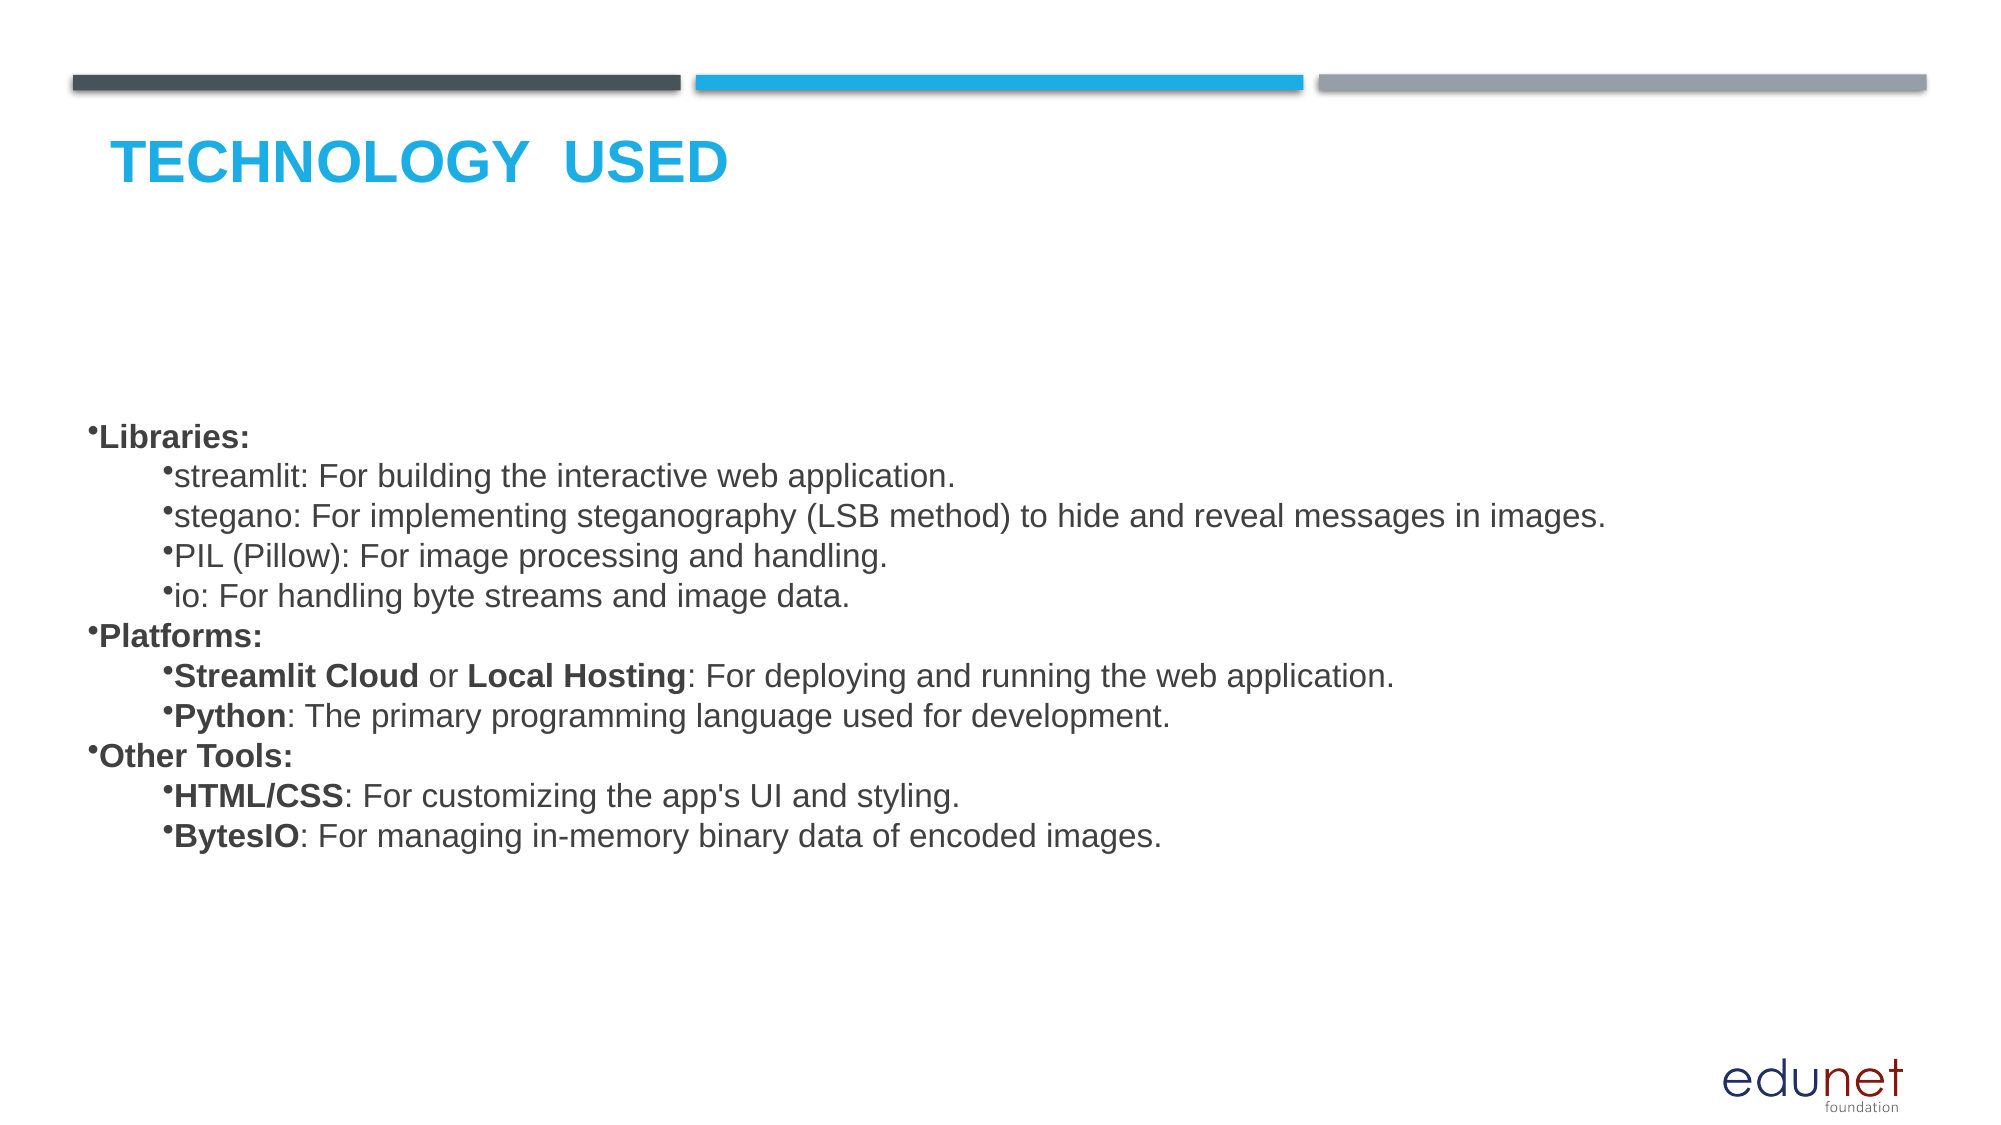

# Technology  used

Libraries:
streamlit: For building the interactive web application.
stegano: For implementing steganography (LSB method) to hide and reveal messages in images.
PIL (Pillow): For image processing and handling.
io: For handling byte streams and image data.
Platforms:
Streamlit Cloud or Local Hosting: For deploying and running the web application.
Python: The primary programming language used for development.
Other Tools:
HTML/CSS: For customizing the app's UI and styling.
BytesIO: For managing in-memory binary data of encoded images.